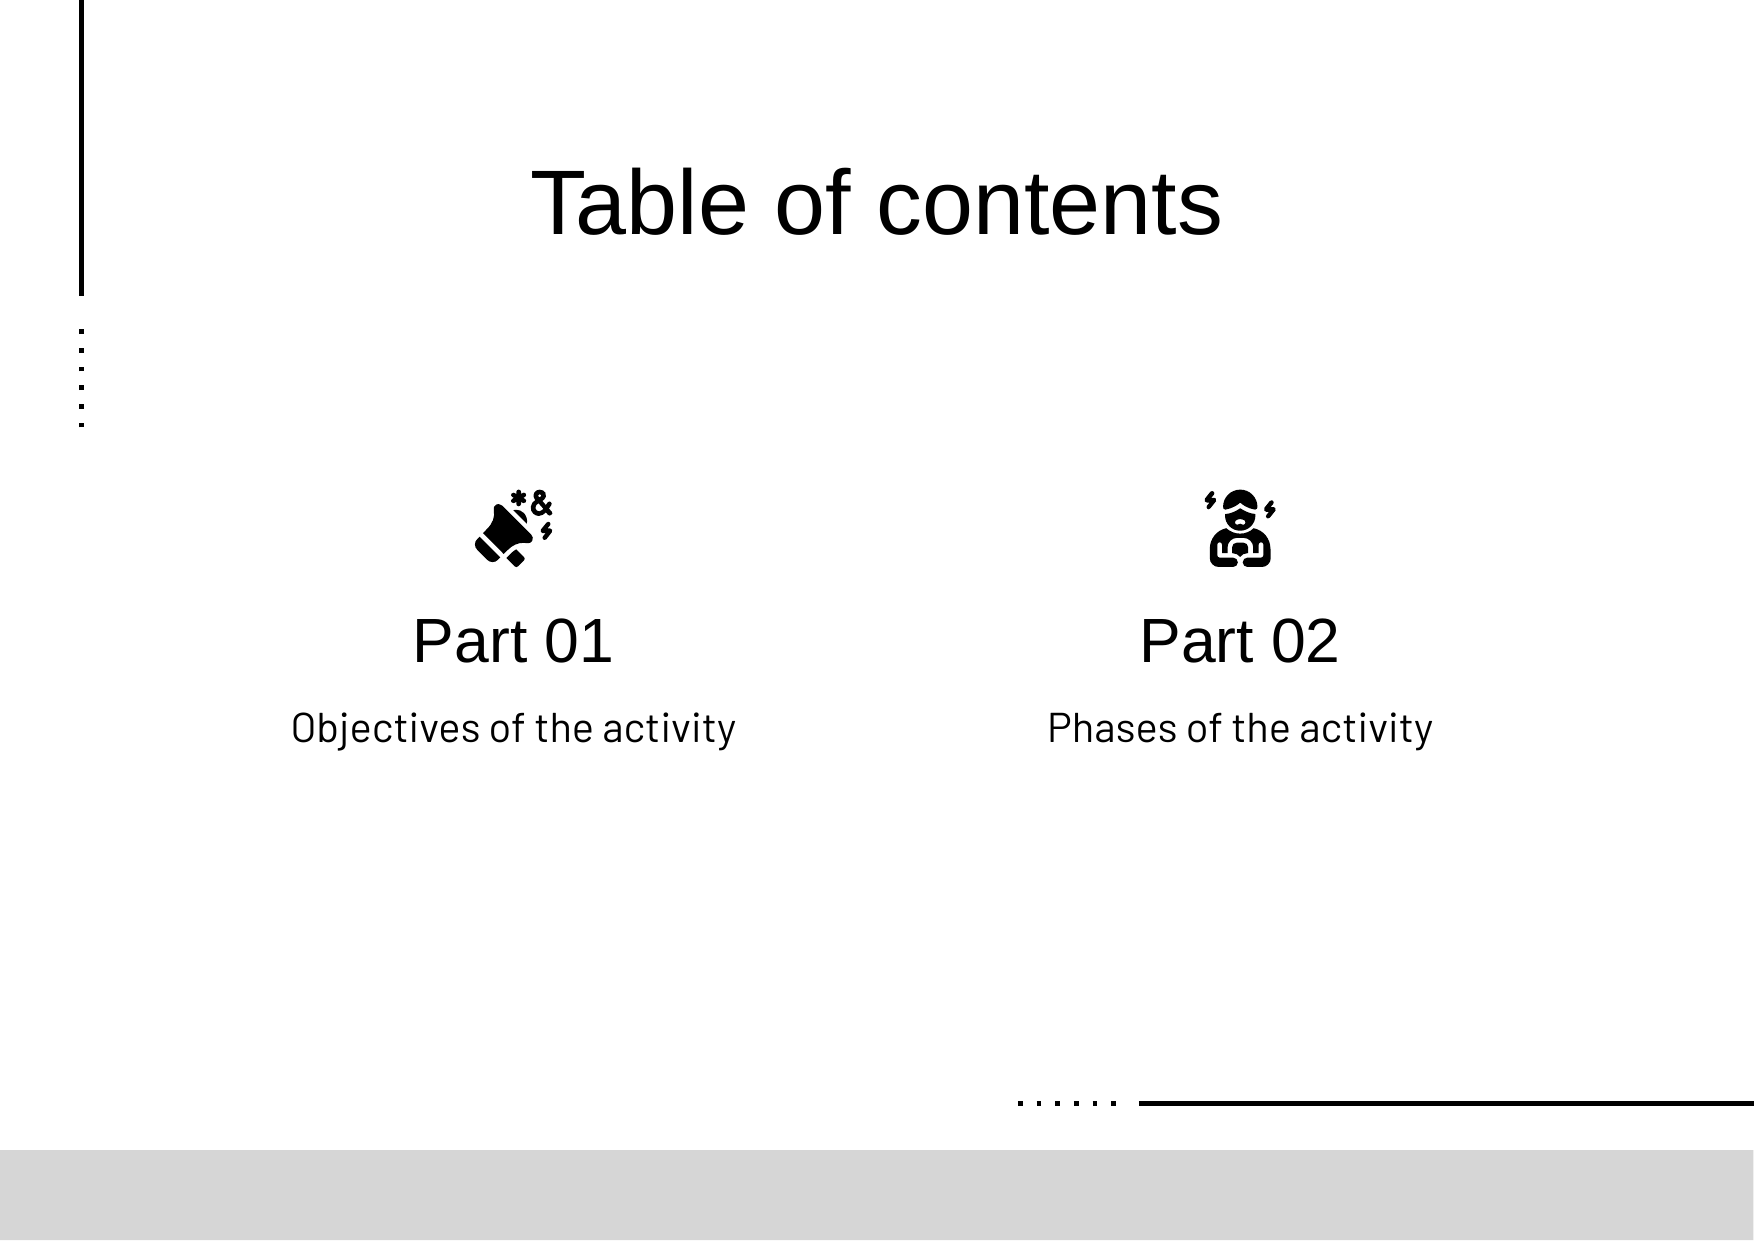

Table of contents

# Part 01
Part 02
Phases of the activity
Objectives of the activity